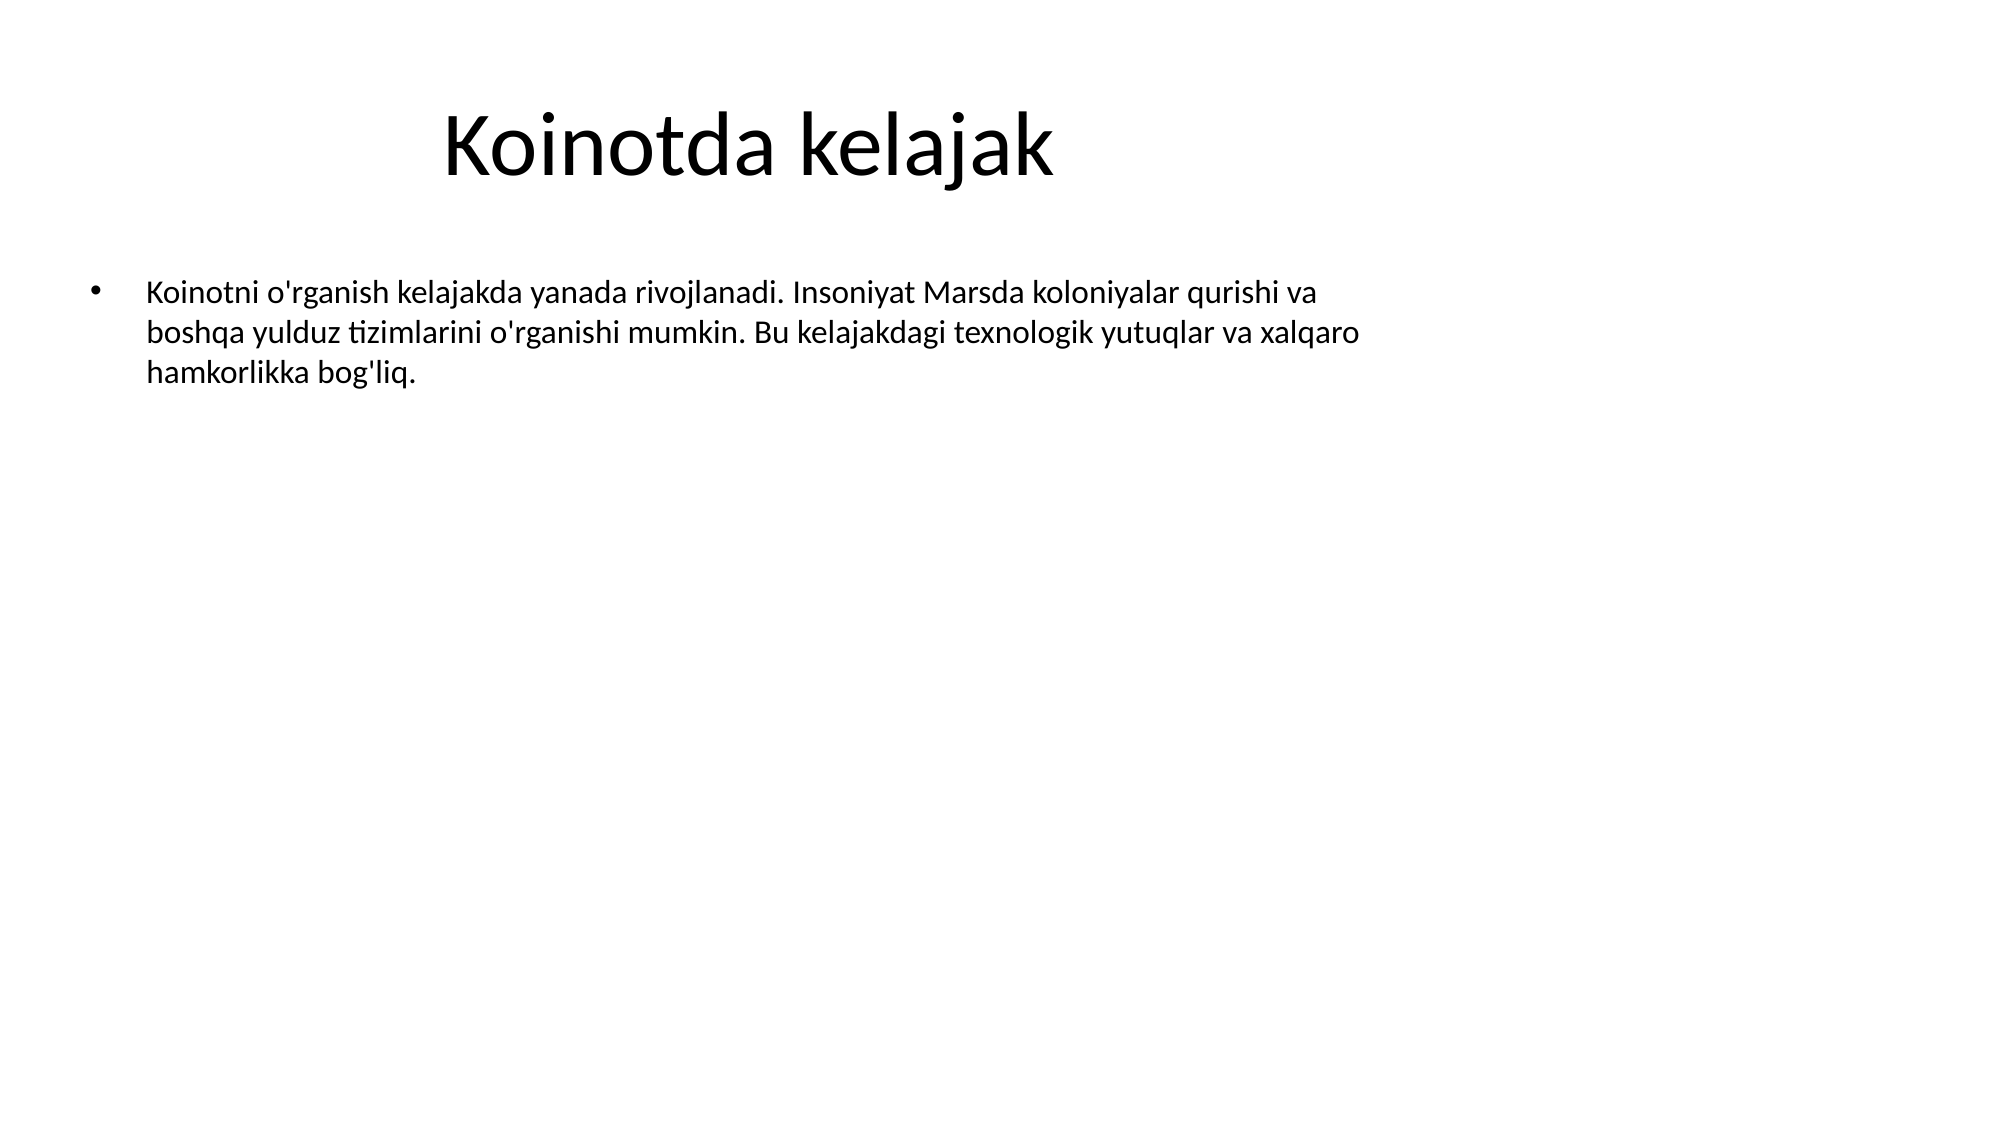

# Koinotda kelajak
Koinotni o'rganish kelajakda yanada rivojlanadi. Insoniyat Marsda koloniyalar qurishi va boshqa yulduz tizimlarini o'rganishi mumkin. Bu kelajakdagi texnologik yutuqlar va xalqaro hamkorlikka bog'liq.